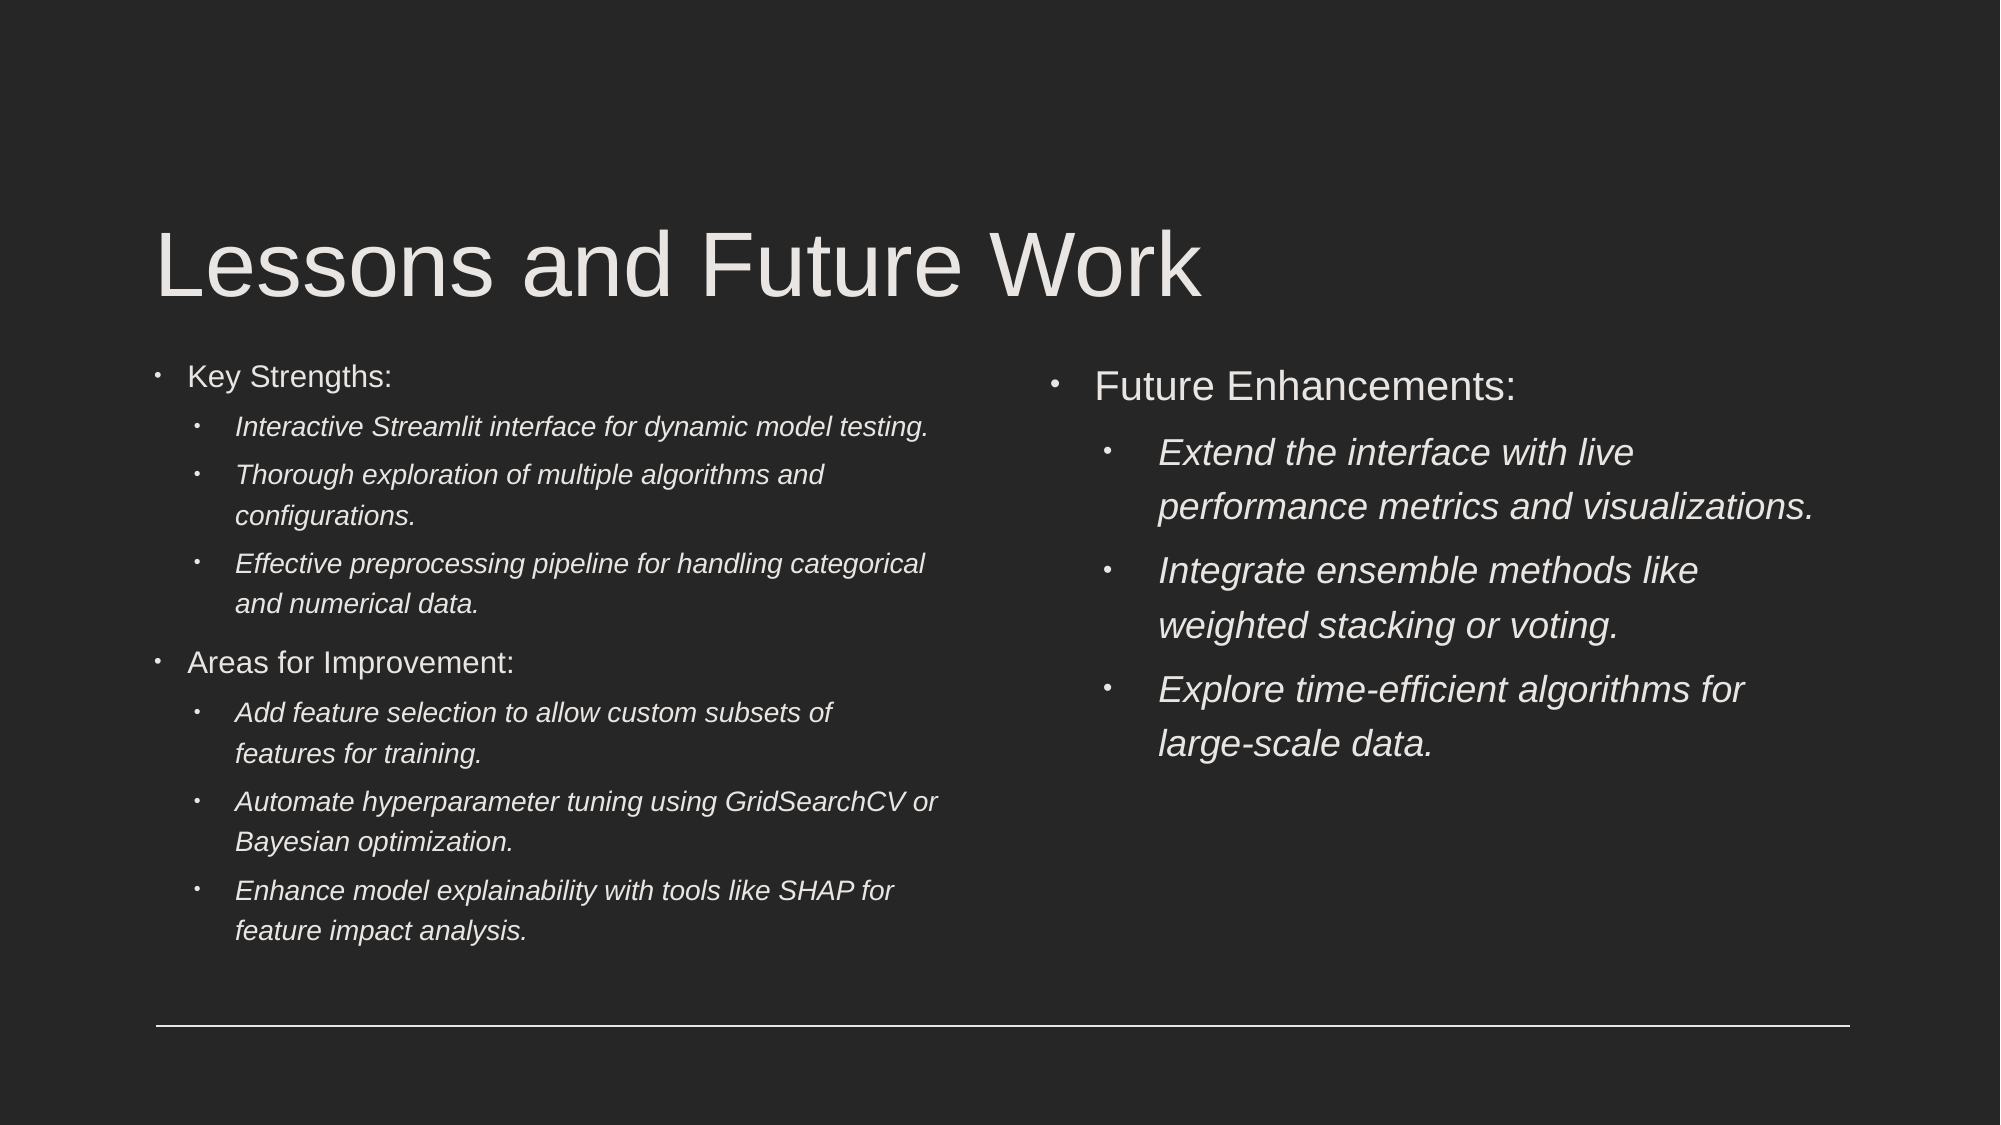

# Lessons and Future Work
Key Strengths:
Interactive Streamlit interface for dynamic model testing.
Thorough exploration of multiple algorithms and configurations.
Effective preprocessing pipeline for handling categorical and numerical data.
Areas for Improvement:
Add feature selection to allow custom subsets of features for training.
Automate hyperparameter tuning using GridSearchCV or Bayesian optimization.
Enhance model explainability with tools like SHAP for feature impact analysis.

Future Enhancements:
Extend the interface with live performance metrics and visualizations.
Integrate ensemble methods like weighted stacking or voting.
Explore time-efficient algorithms for large-scale data.